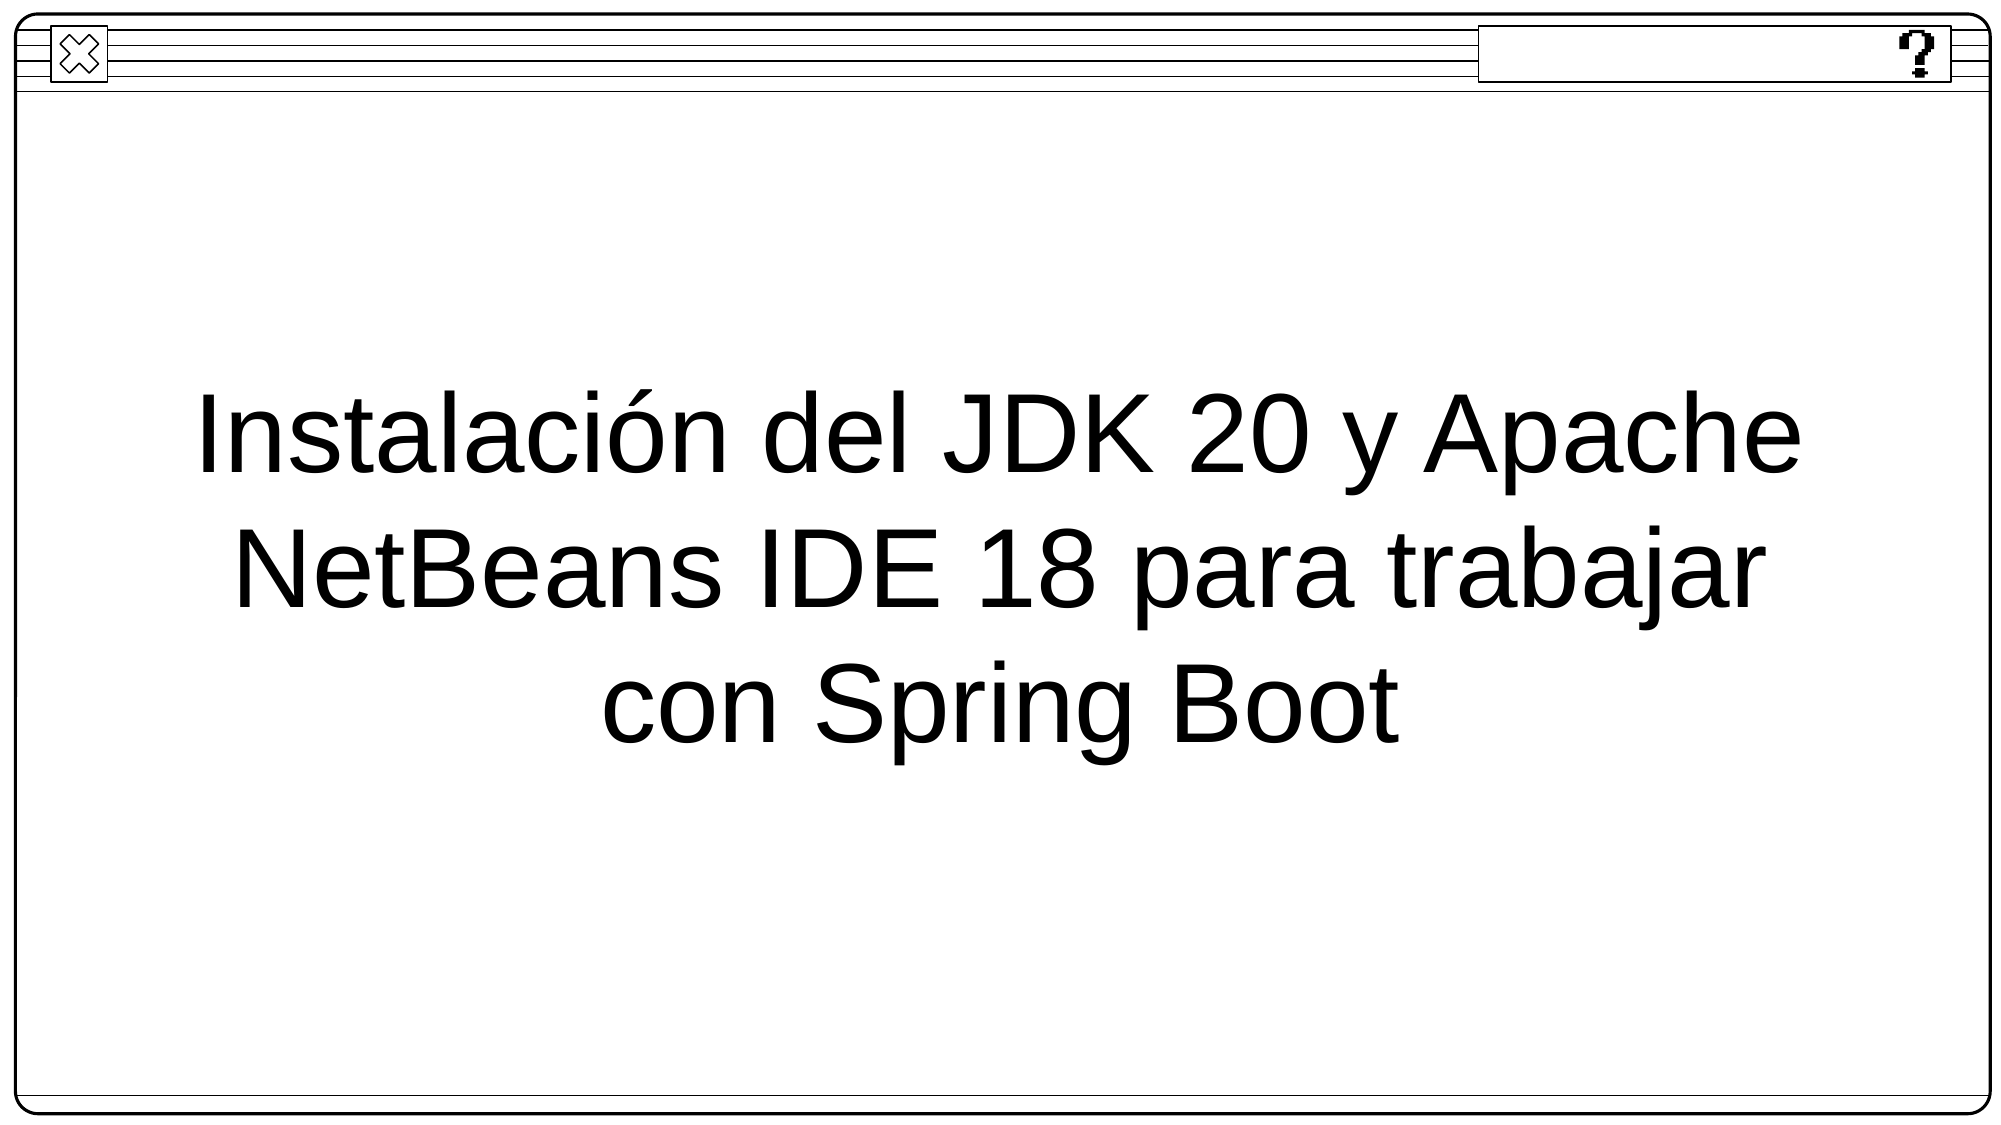

# Instalación del JDK 20 y Apache NetBeans IDE 18 para trabajar con Spring Boot